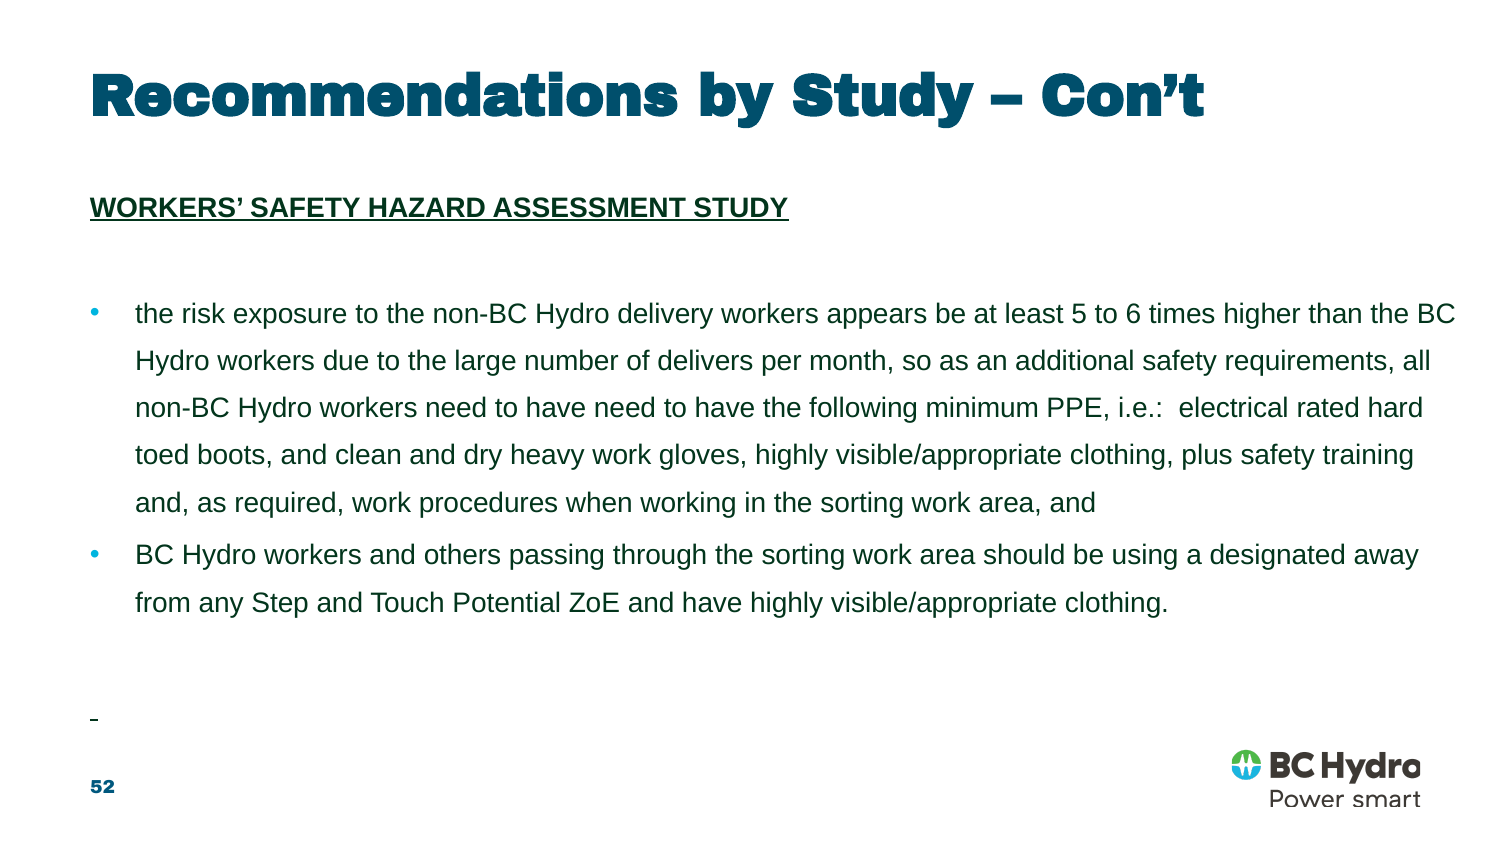

# Recommendations by Study – Con’t
Workers’ safety hazard Assessment STUDY

the risk exposure to the non-BC Hydro delivery workers appears be at least 5 to 6 times higher than the BC Hydro workers due to the large number of delivers per month, so as an additional safety requirements, all non-BC Hydro workers need to have need to have the following minimum PPE, i.e.:  electrical rated hard toed boots, and clean and dry heavy work gloves, highly visible/appropriate clothing, plus safety training and, as required, work procedures when working in the sorting work area, and
BC Hydro workers and others passing through the sorting work area should be using a designated away from any Step and Touch Potential ZoE and have highly visible/appropriate clothing.

52